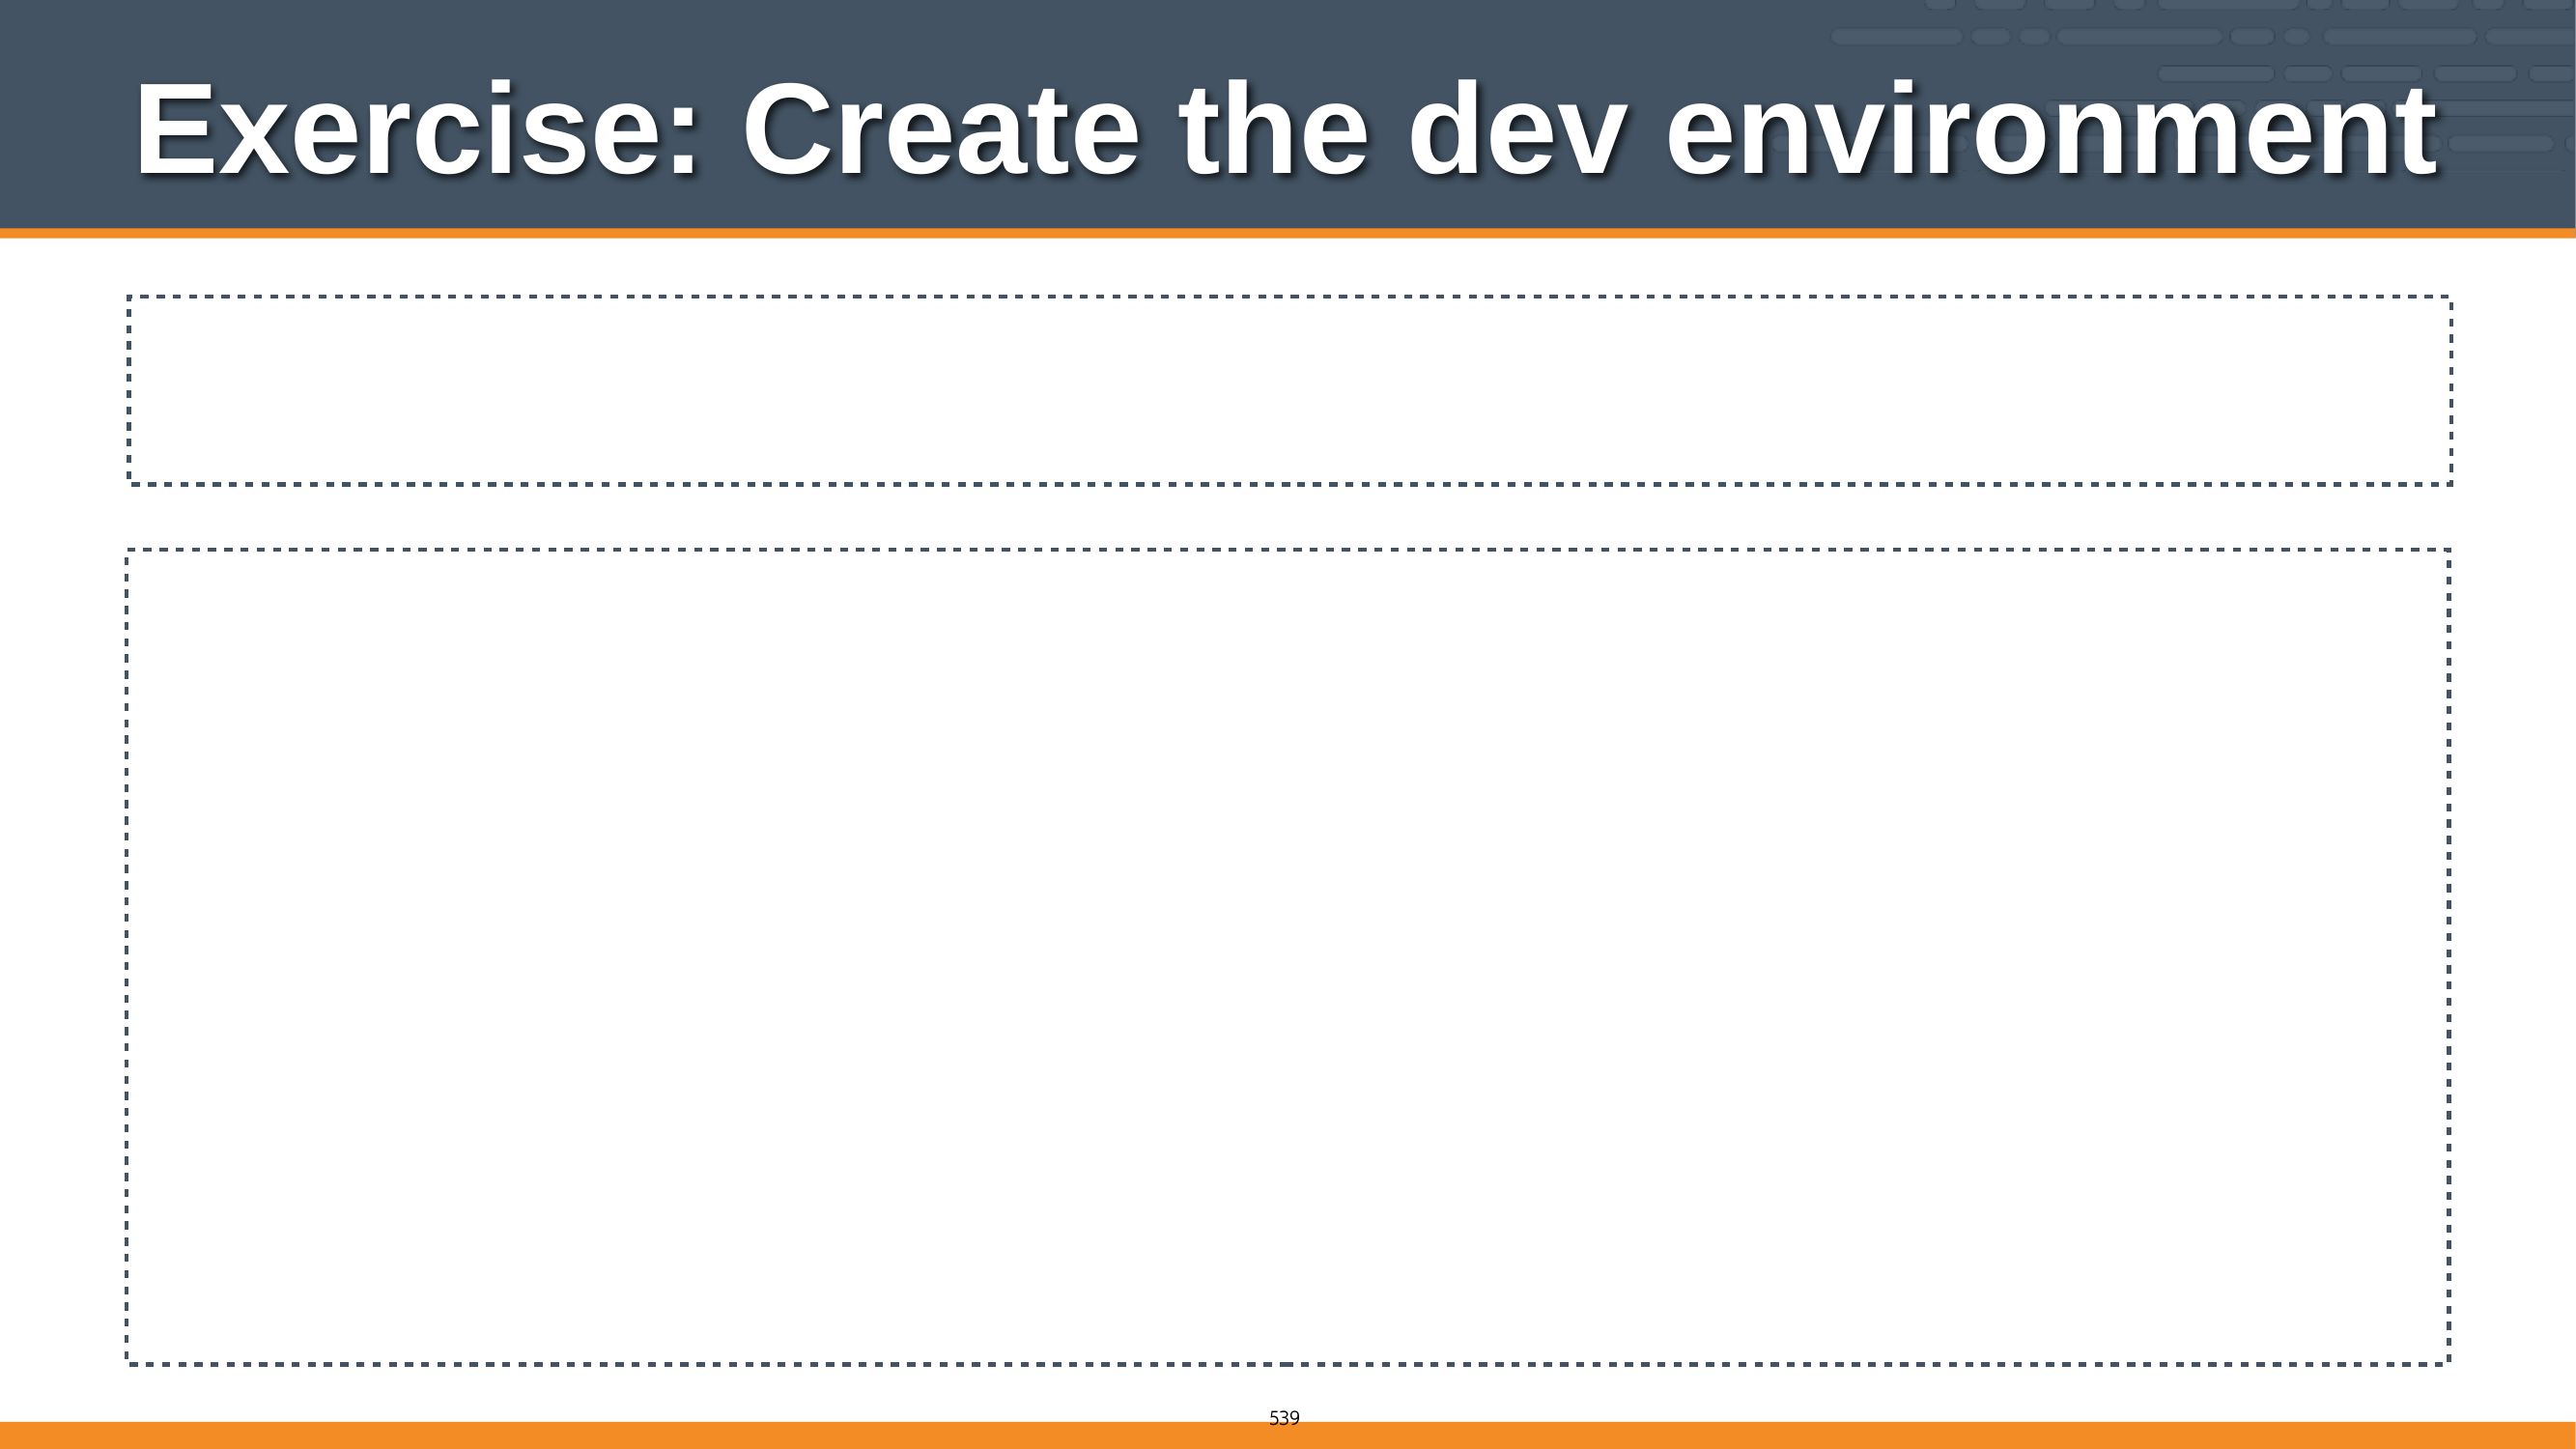

# Exercise: Create the dev environment
$ knife environment from file dev.rb
Updated Environment dev
539